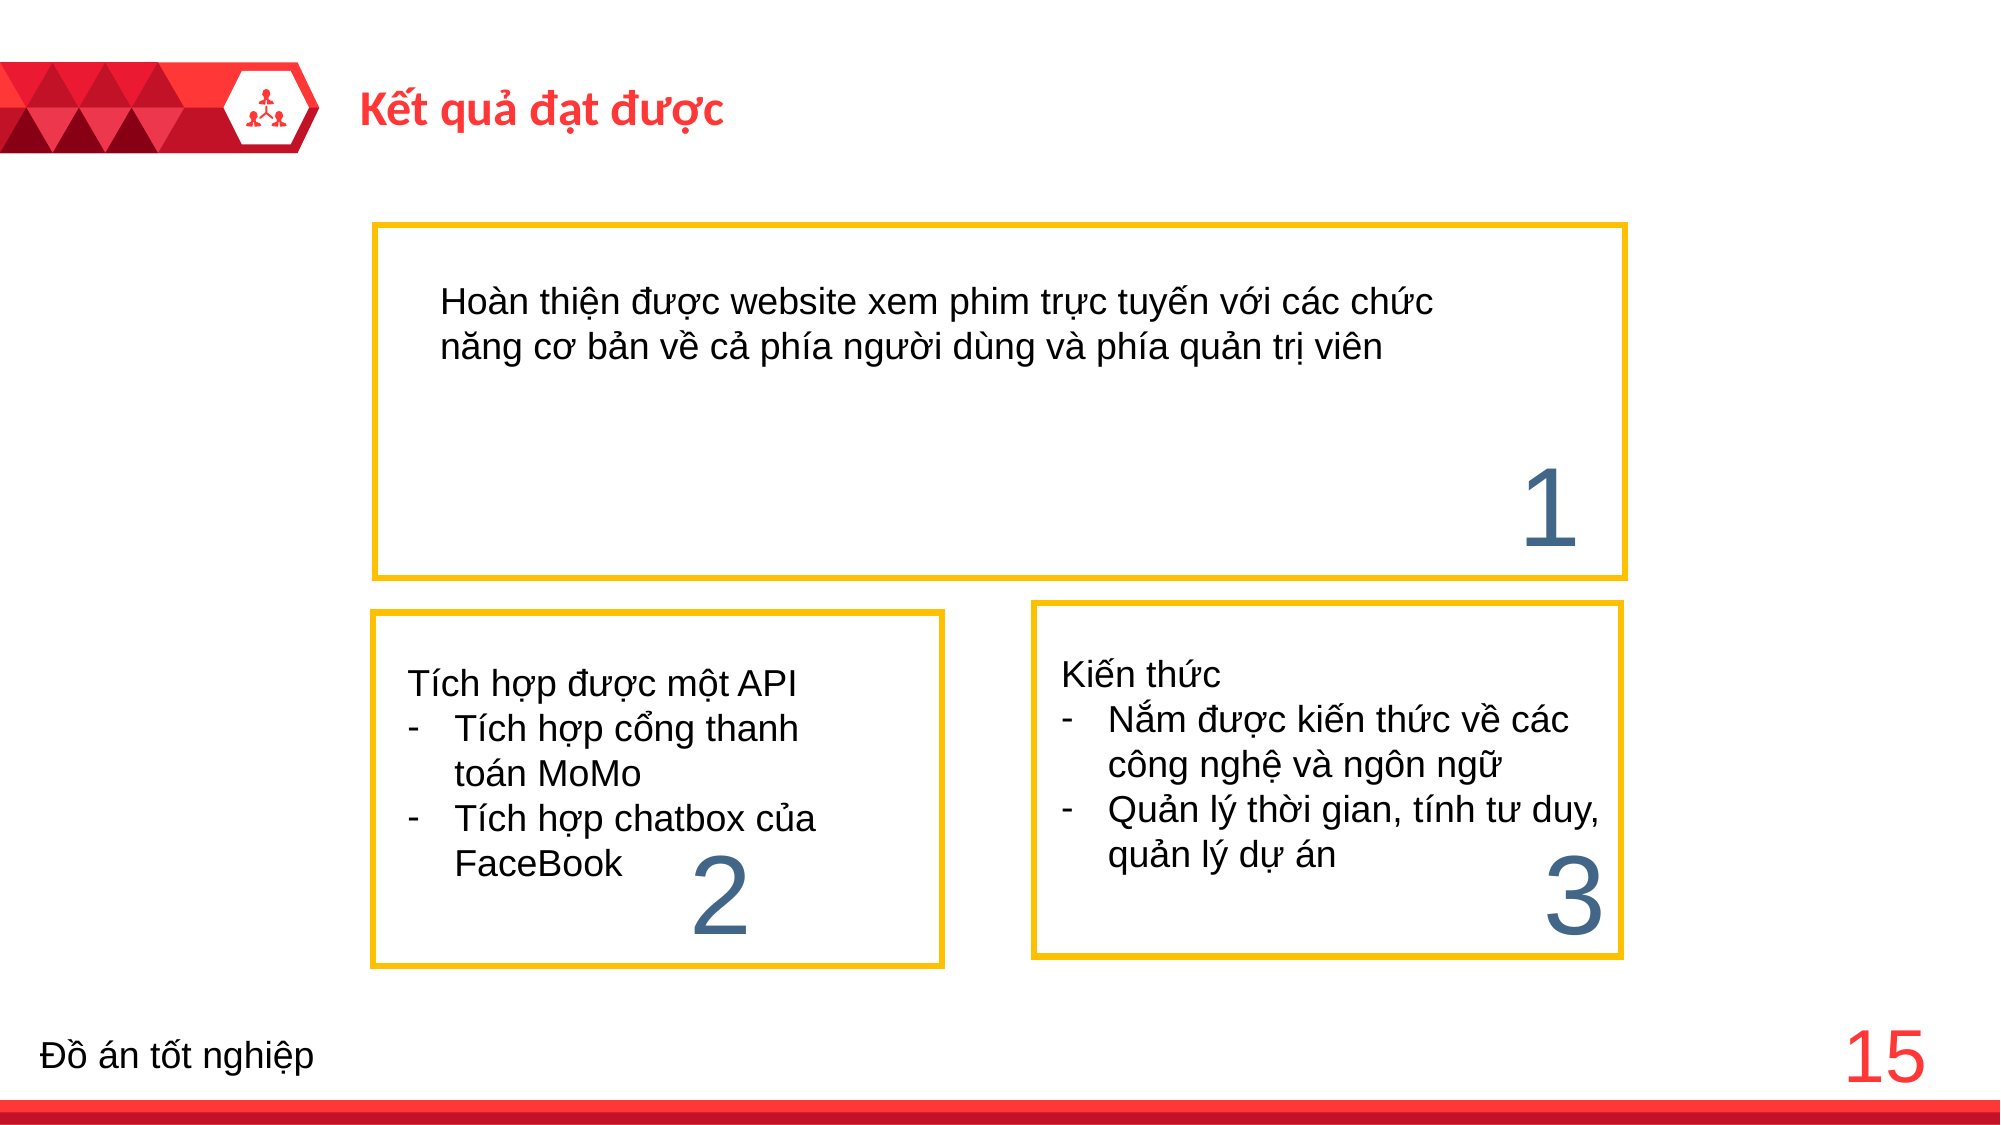

Kết quả đạt được

Hoàn thiện được website xem phim trực tuyến với các chức năng cơ bản về cả phía người dùng và phía quản trị viên
1

Kiến thức
Nắm được kiến thức về các công nghệ và ngôn ngữ
Quản lý thời gian, tính tư duy, quản lý dự án

Tích hợp được một API
Tích hợp cổng thanh toán MoMo
Tích hợp chatbox của FaceBook
2
3
15
Đồ án tốt nghiệp